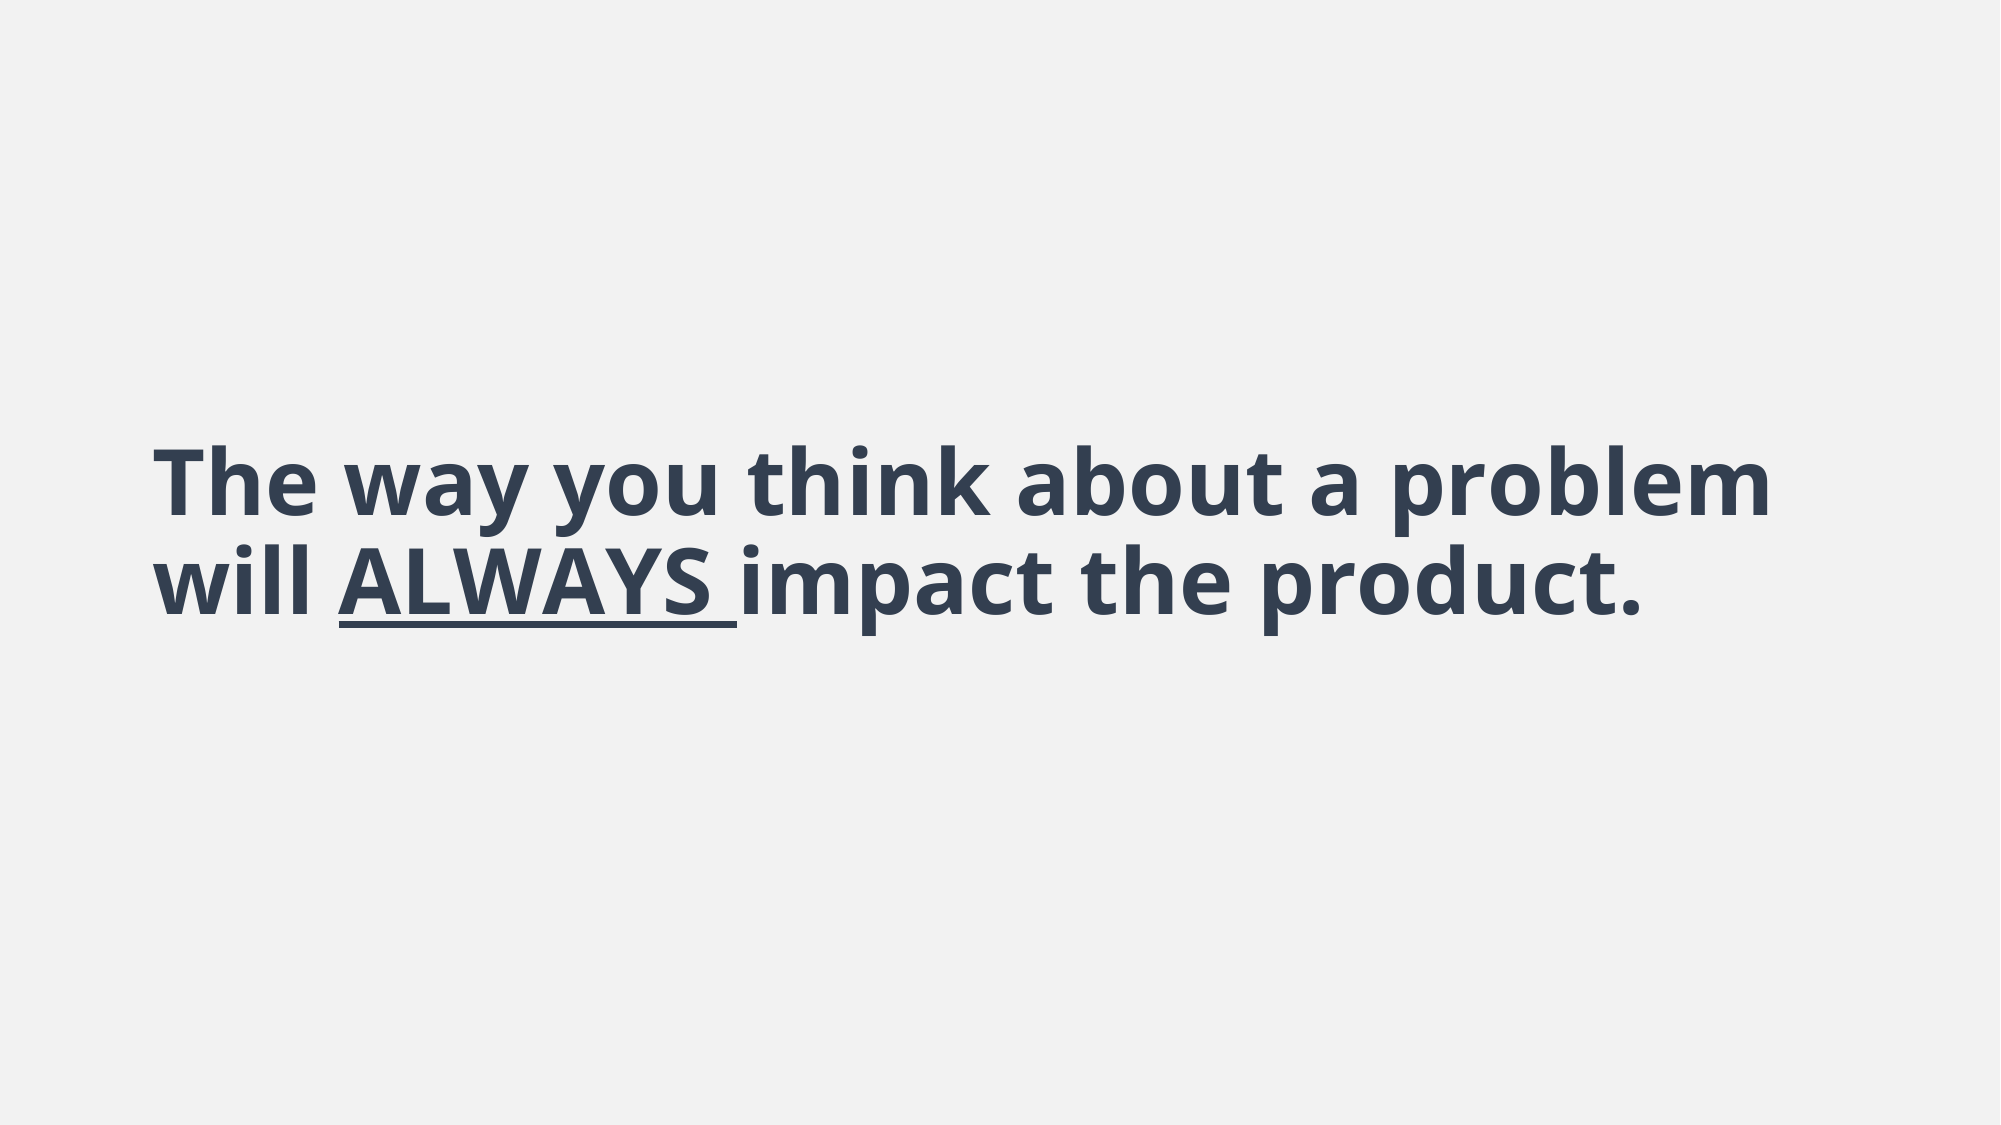

# The way you think about a problem will ALWAYS impact the product.